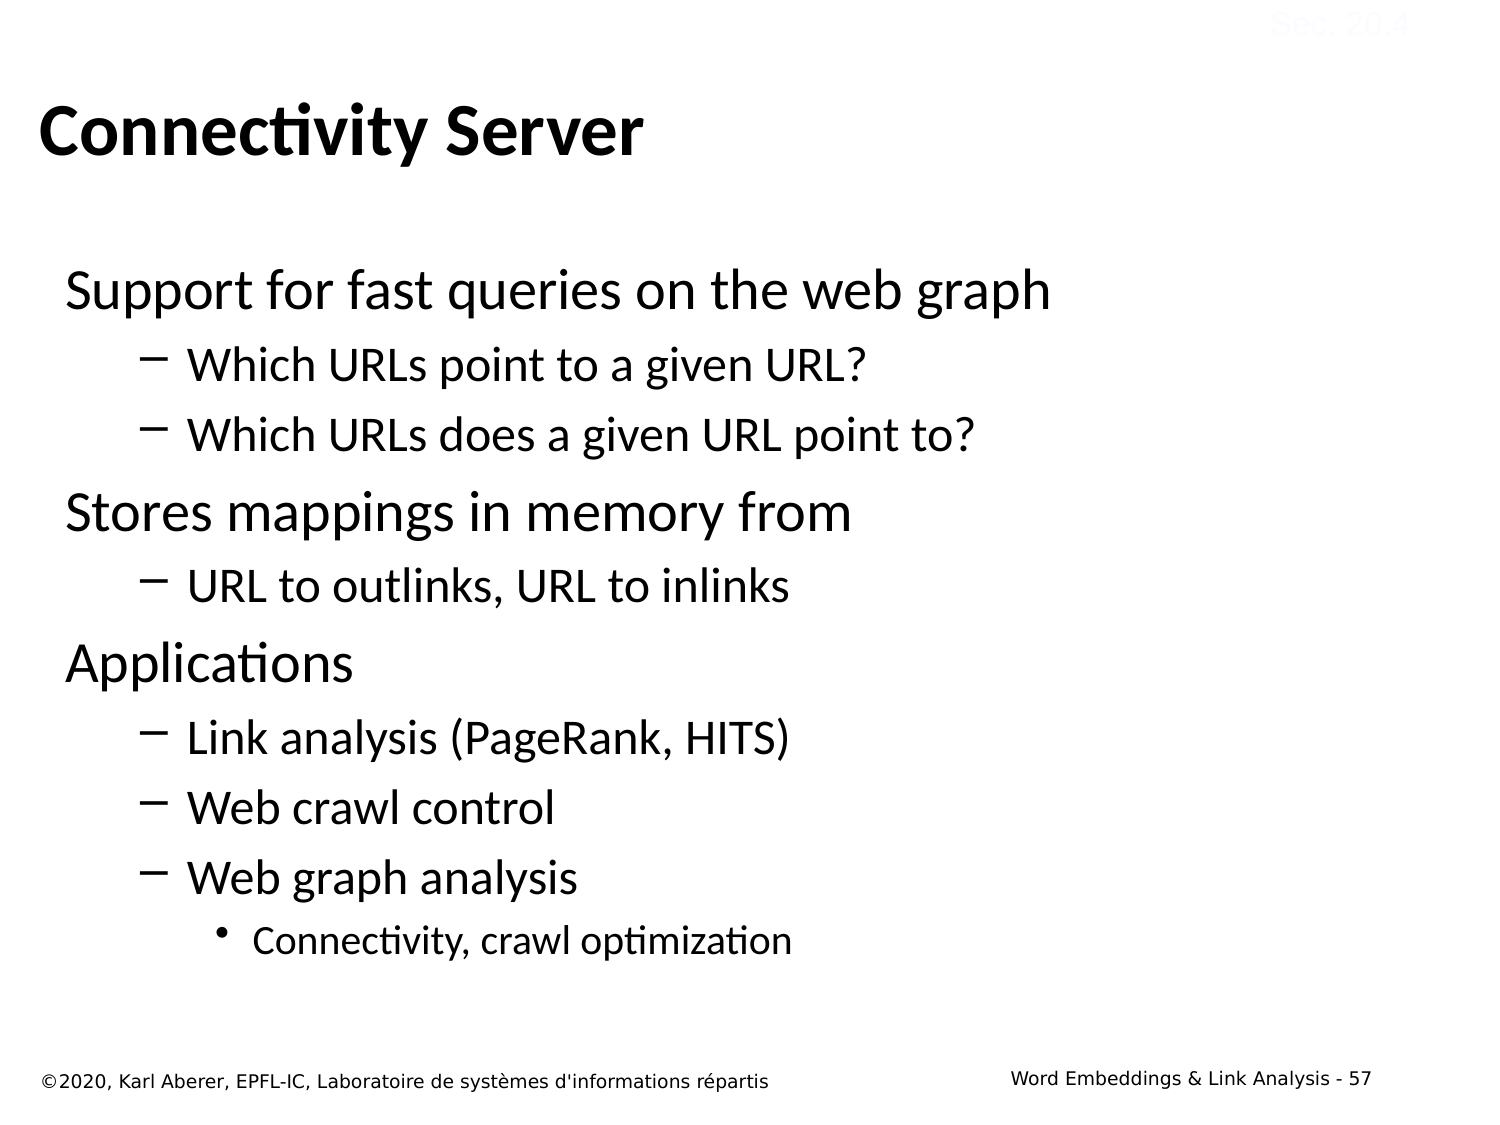

Sec. 20.4
# Connectivity Server
Support for fast queries on the web graph
Which URLs point to a given URL?
Which URLs does a given URL point to?
Stores mappings in memory from
URL to outlinks, URL to inlinks
Applications
Link analysis (PageRank, HITS)
Web crawl control
Web graph analysis
Connectivity, crawl optimization
©2020, Karl Aberer, EPFL-IC, Laboratoire de systèmes d'informations répartis